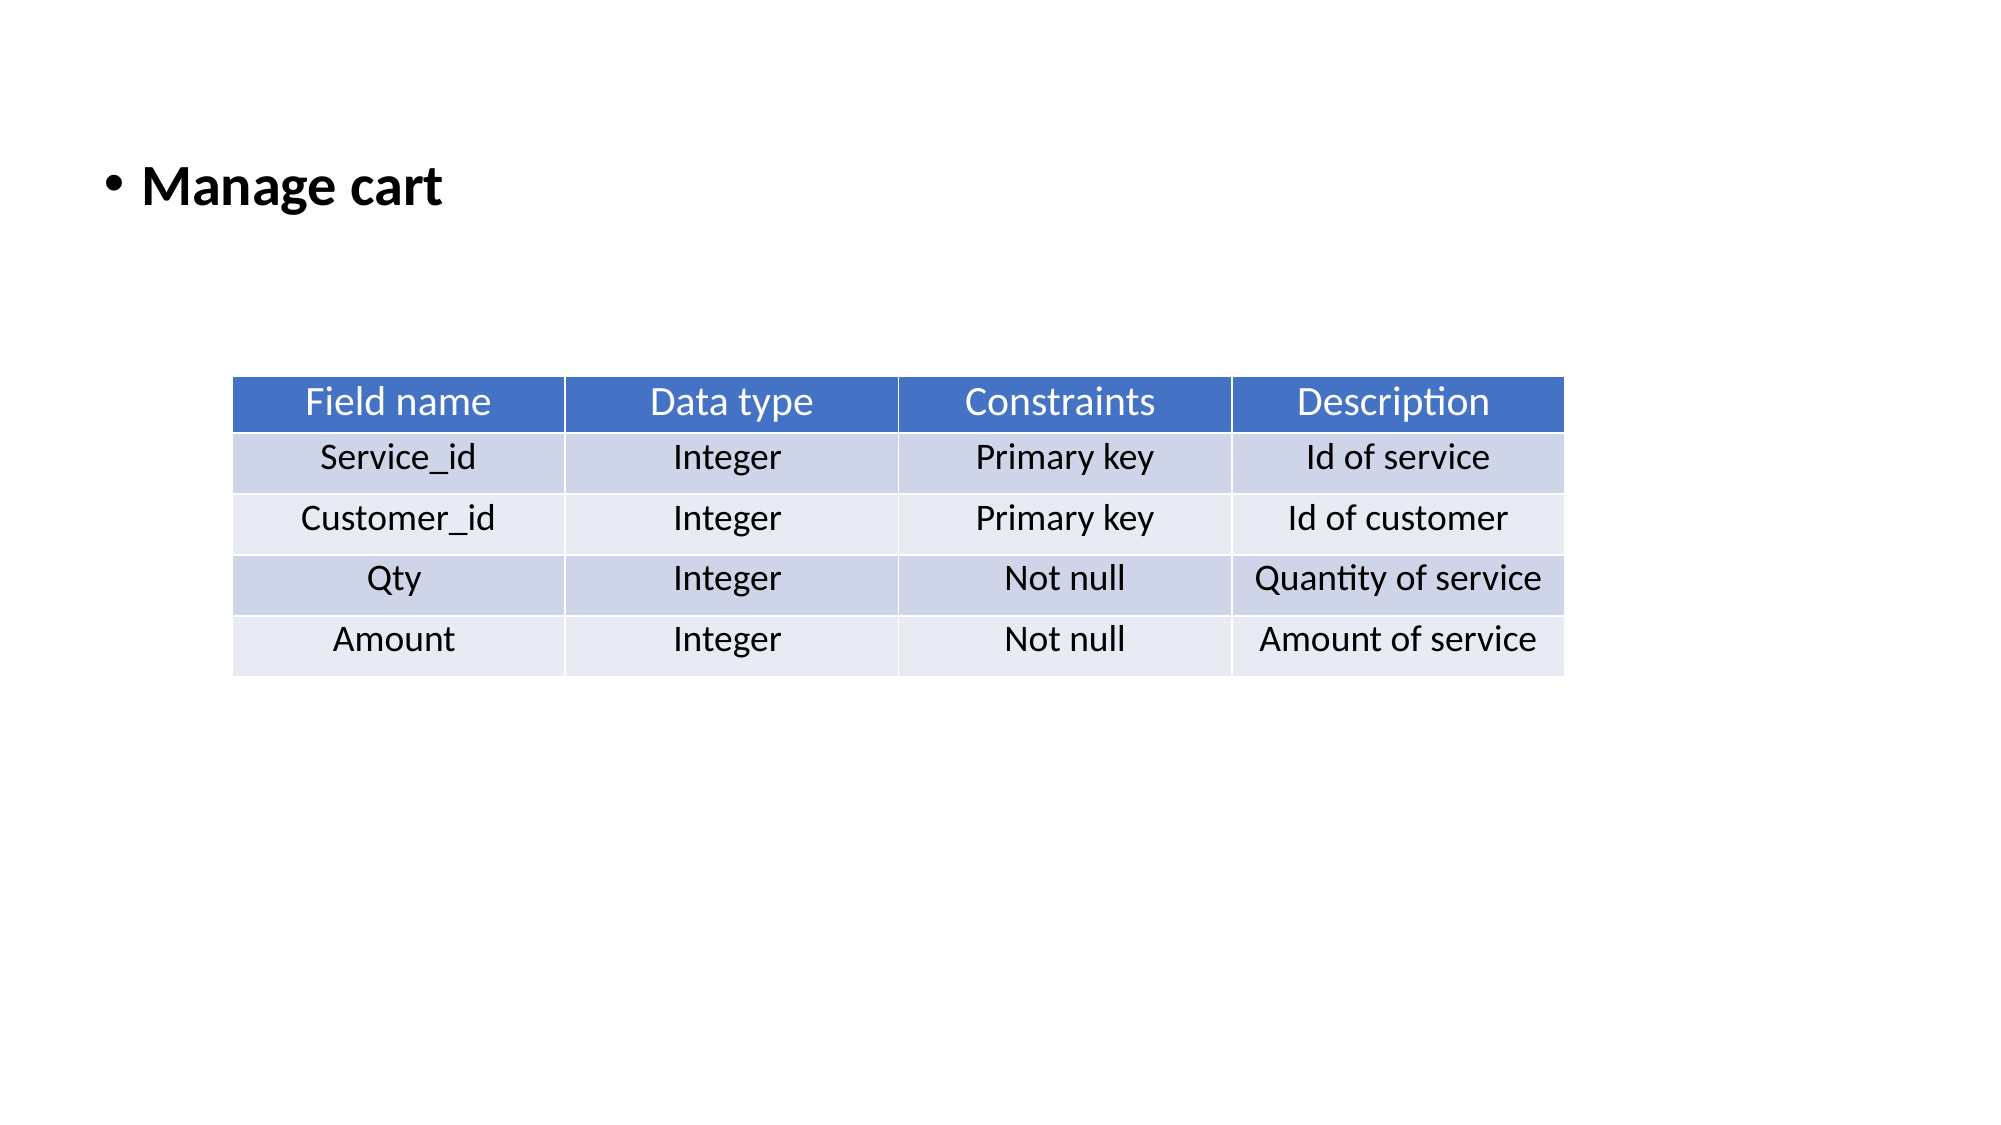

Manage cart

| Field name | Data type | Constraints | Description |
| --- | --- | --- | --- |
| Service\_id | Integer | Primary key | Id of service |
| Customer\_id | Integer | Primary key | Id of customer |
| Qty | Integer | Not null | Quantity of service |
| Amount | Integer | Not null | Amount of service |